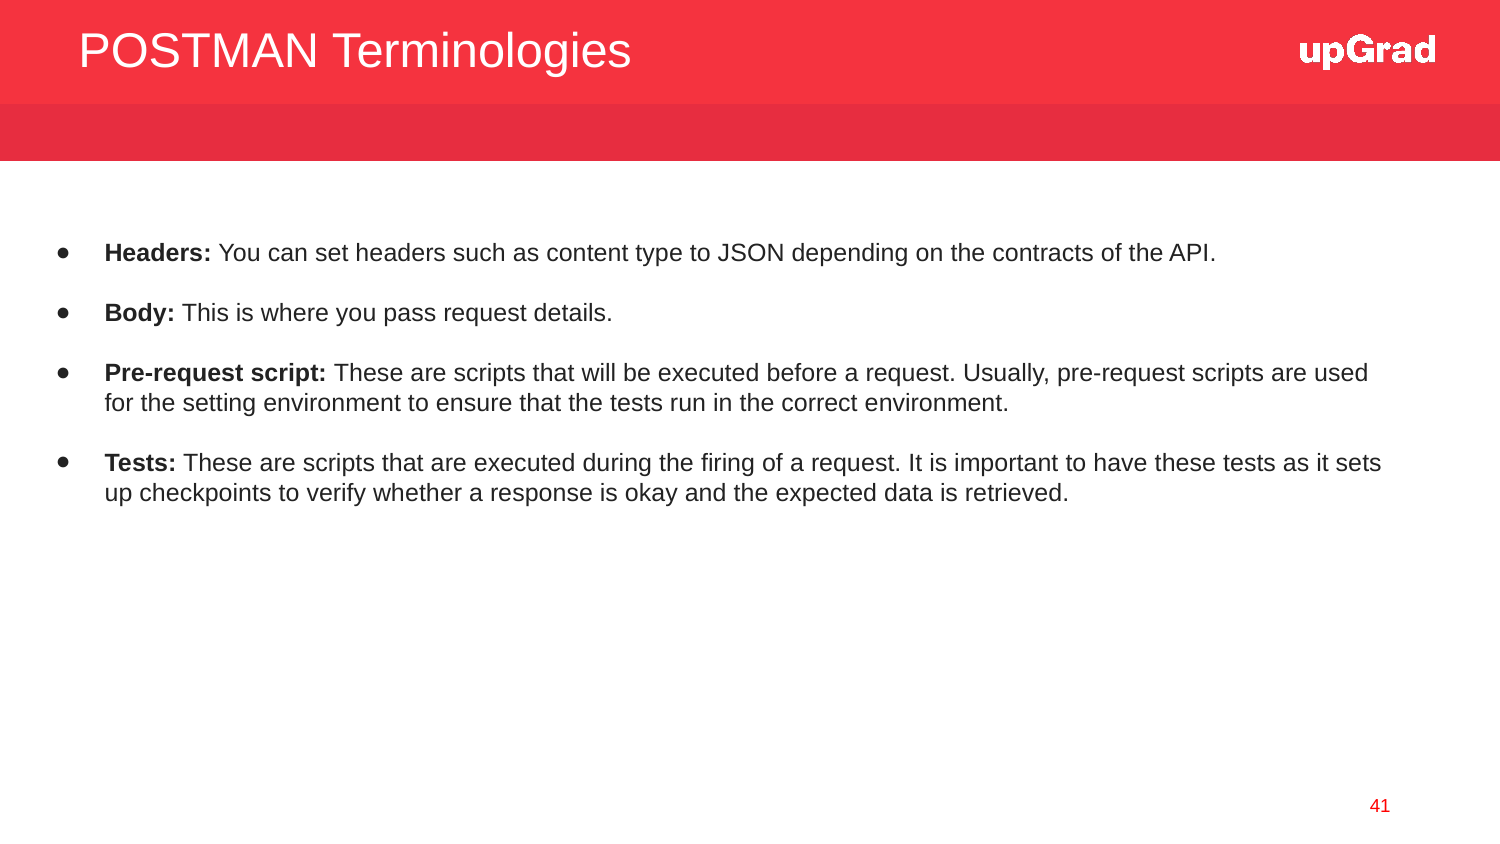

POSTMAN Terminologies

Headers: You can set headers such as content type to JSON depending on the contracts of the API.

Body: This is where you pass request details.

Pre-request script: These are scripts that will be executed before a request. Usually, pre-request scripts are used for the setting environment to ensure that the tests run in the correct environment.

Tests: These are scripts that are executed during the firing of a request. It is important to have these tests as it sets up checkpoints to verify whether a response is okay and the expected data is retrieved.
41